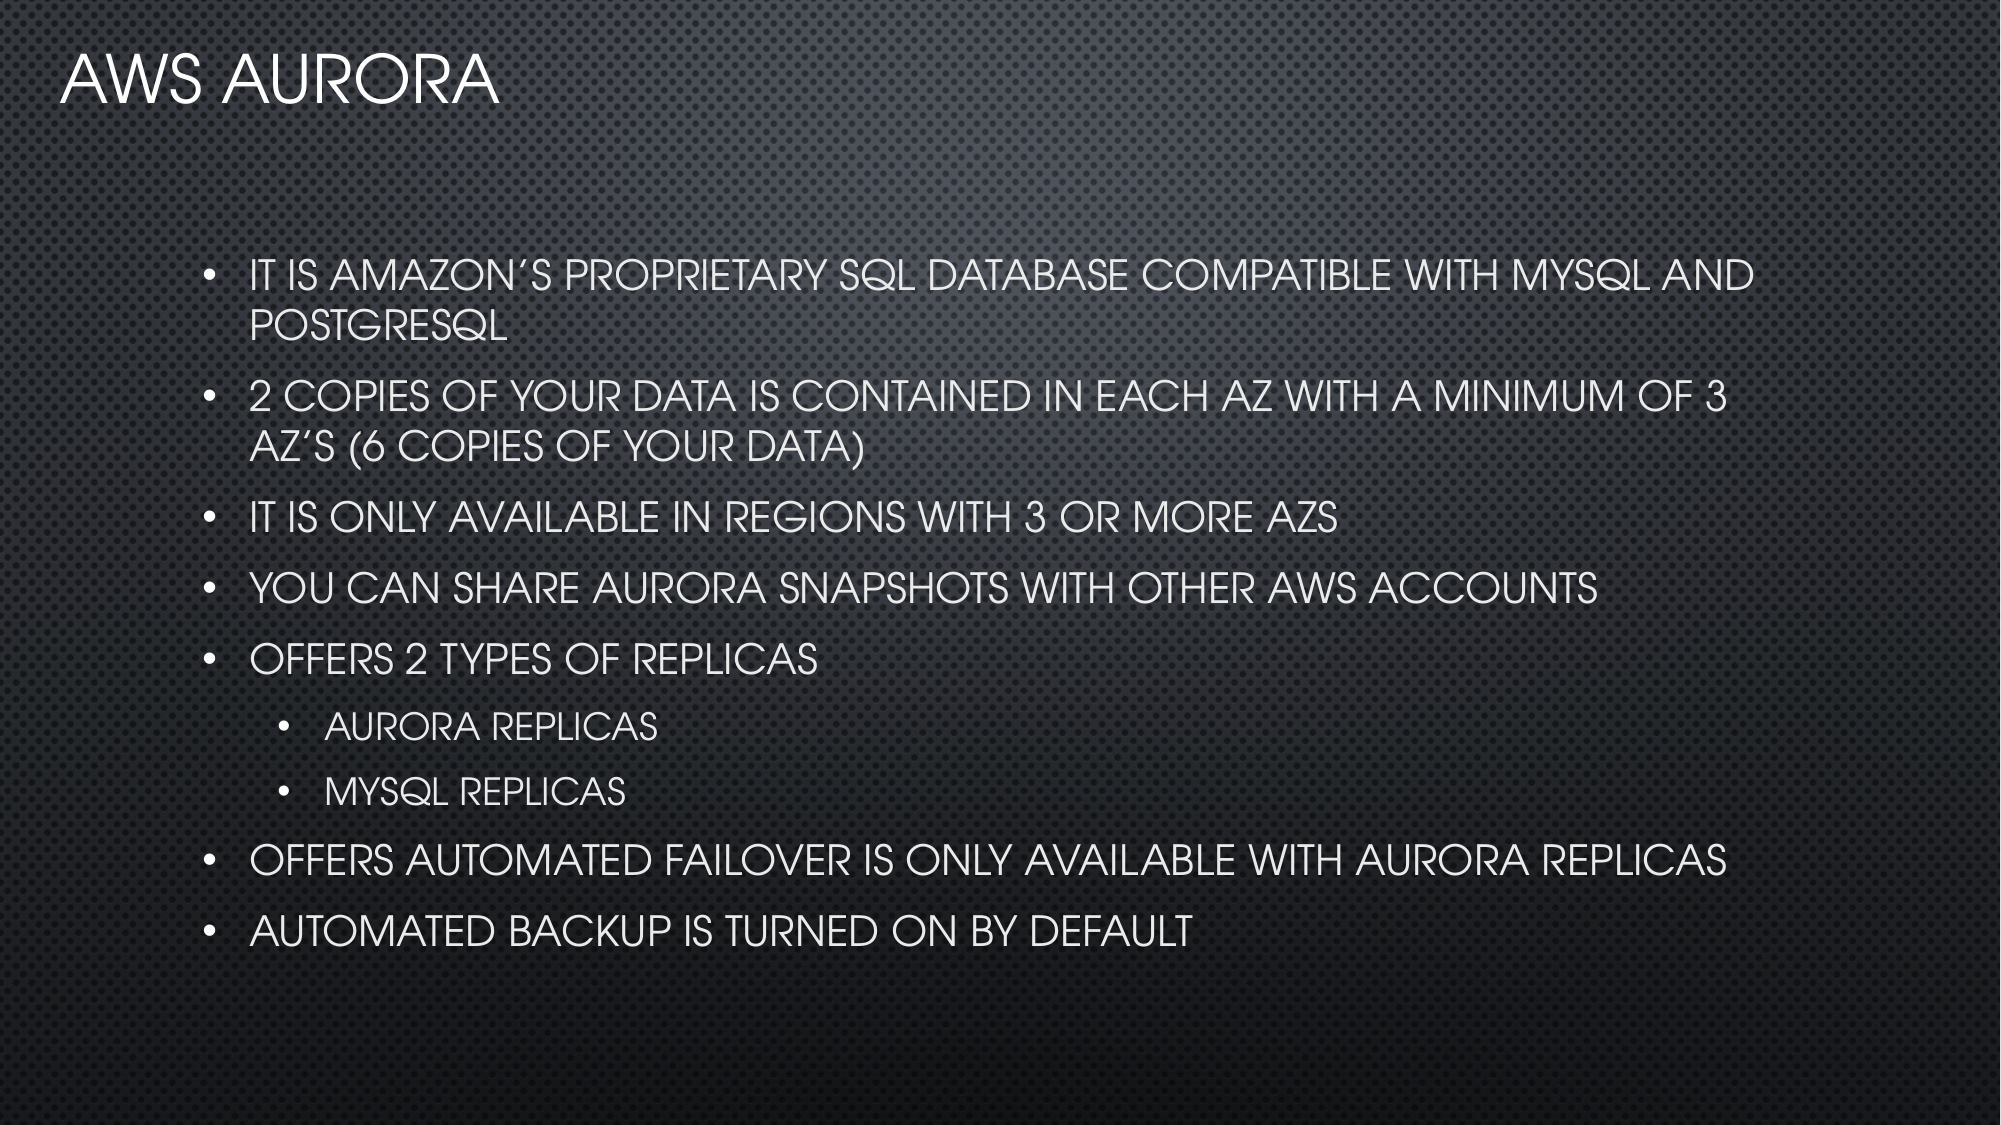

# AWS Aurora

It is Amazon’s proprietary SQL database compatible with MySQL and PostgreSQL
2 copies of your data is contained in each AZ with a minimum of 3 AZ’s (6 copies of your data)
It is only available in regions with 3 or more Azs
You can share Aurora snapshots with other AWS accounts
Offers 2 types of replicas
Aurora Replicas
MySQL replicas
Offers automated failover is only available with Aurora replicas
Automated backup is turned on by default